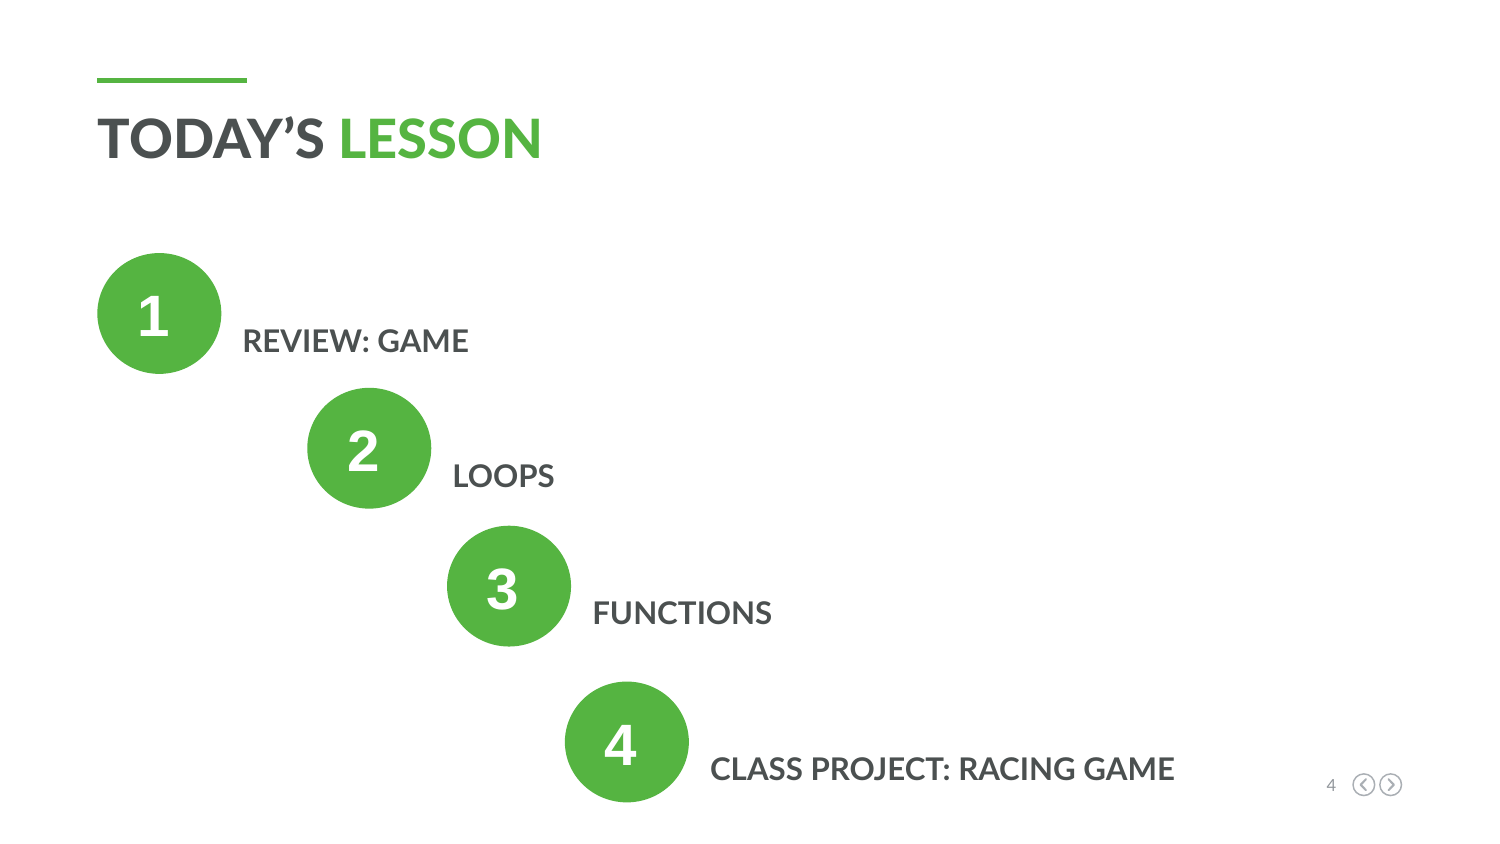

TODAY’S LESSON

1
REVIEW: GAME

2
LOOPS

3
FUNCTIONS

4
CLASS PROJECT: RACING GAME